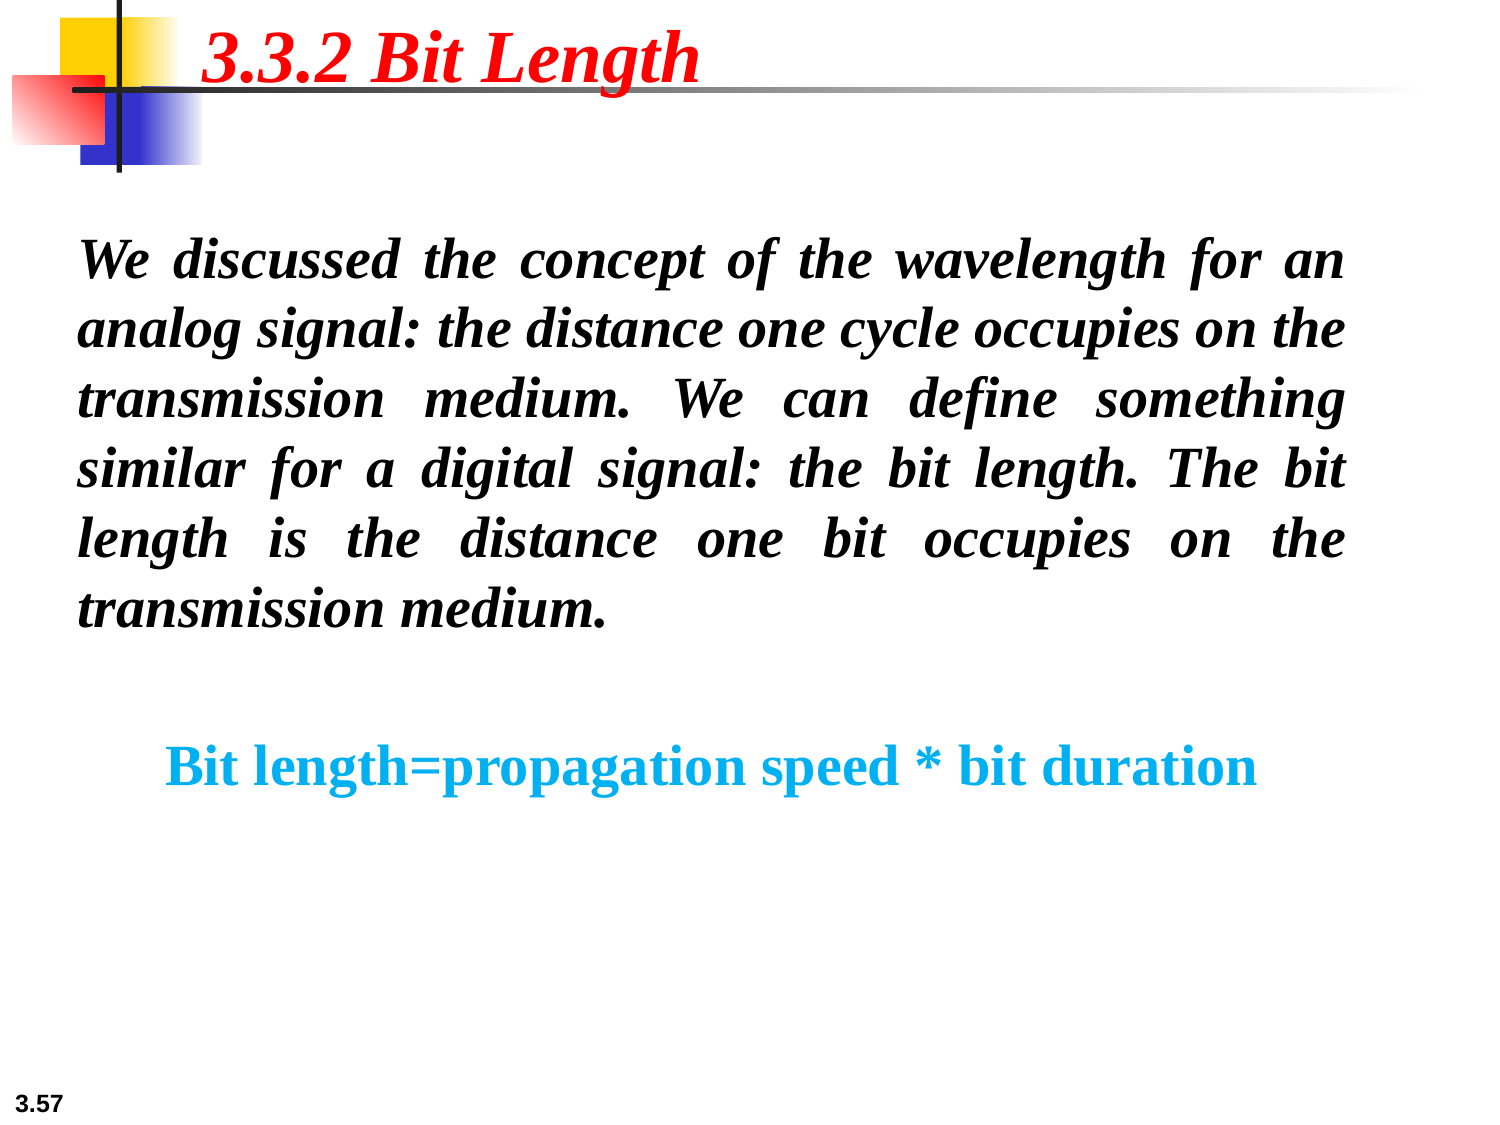

3.3.2 Bit Length

We discussed the concept of the wavelength for an analog signal: the distance one cycle occupies on the transmission medium. We can define something similar for a digital signal: the bit length. The bit length is the distance one bit occupies on the transmission medium.
Bit length=propagation speed * bit duration
3.57